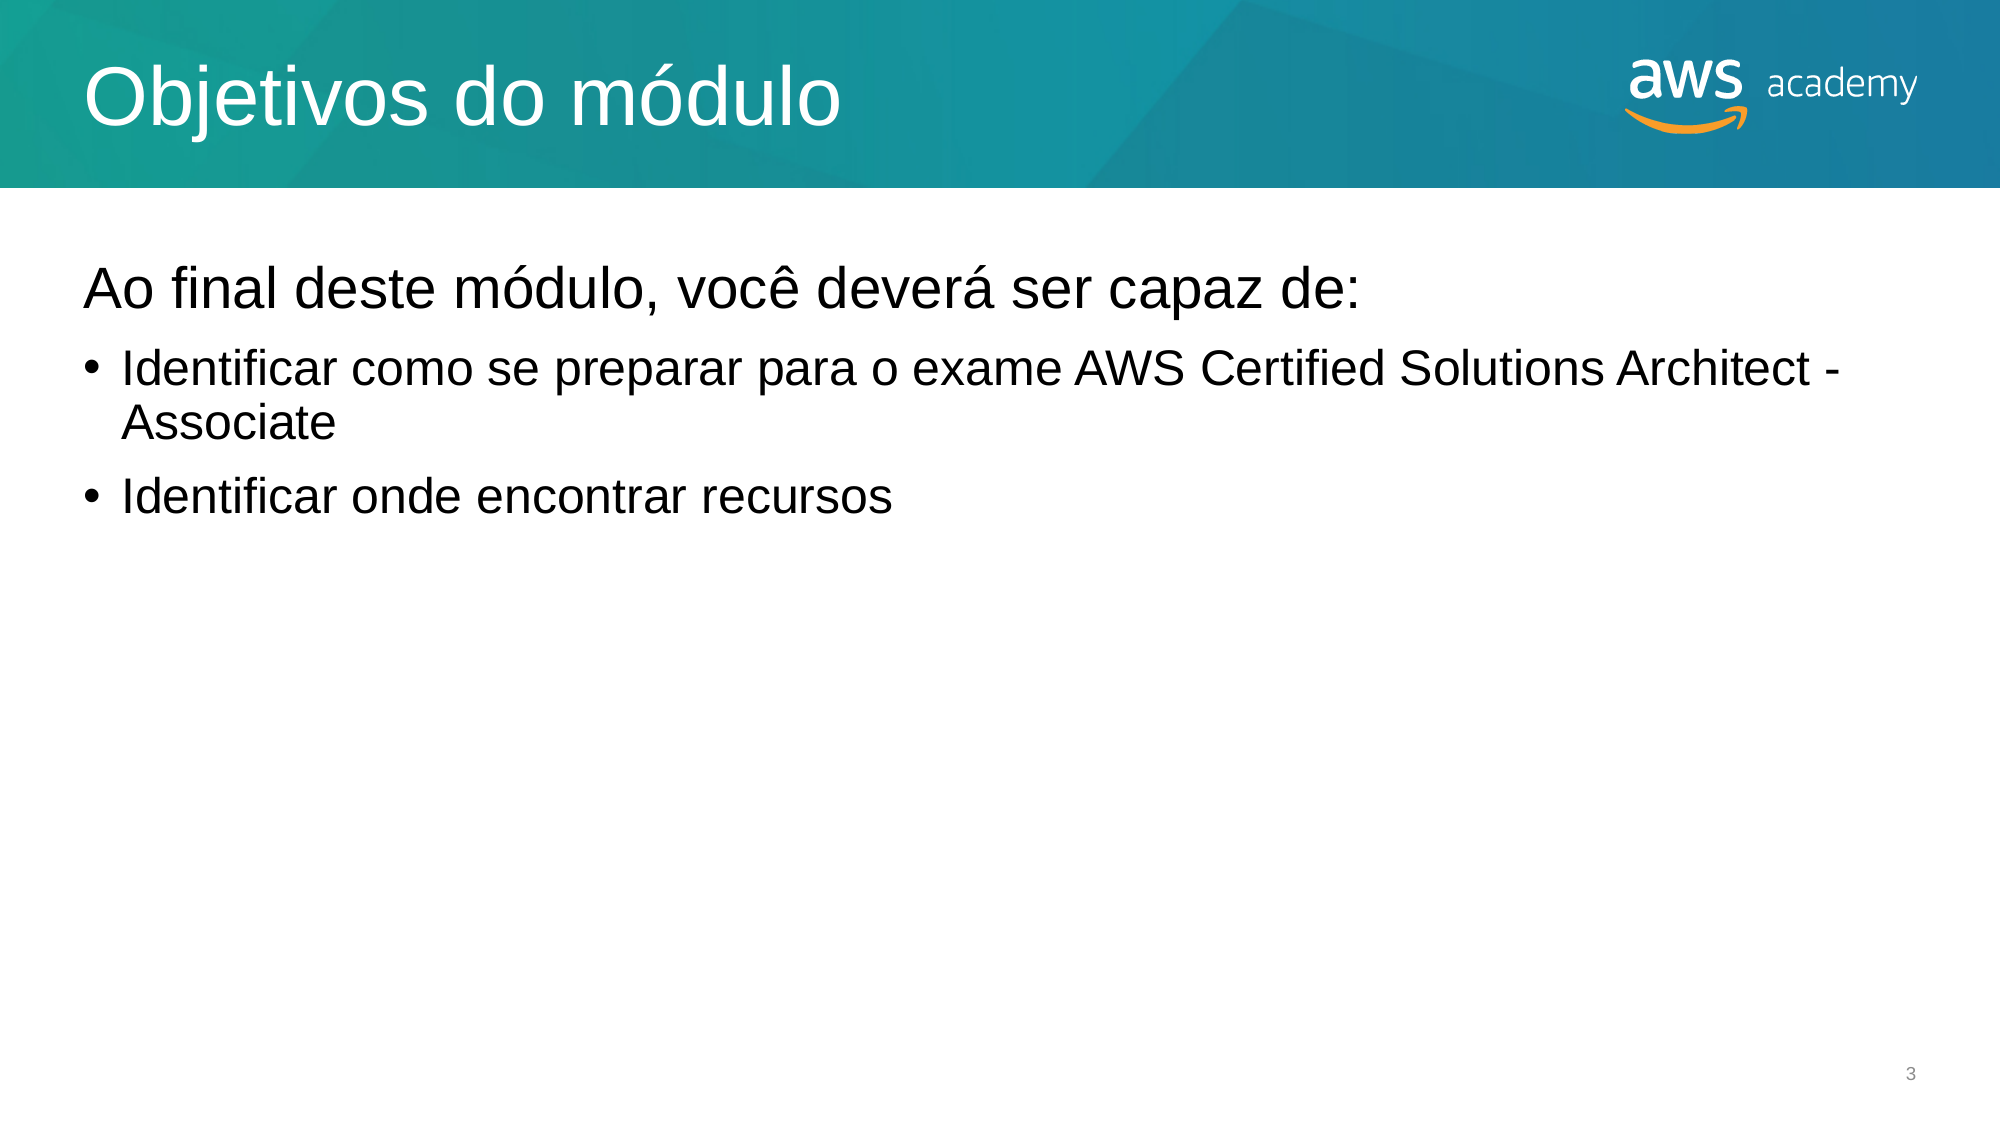

# Objetivos do módulo
Ao final deste módulo, você deverá ser capaz de:
Identificar como se preparar para o exame AWS Certified Solutions Architect - Associate
Identificar onde encontrar recursos
3